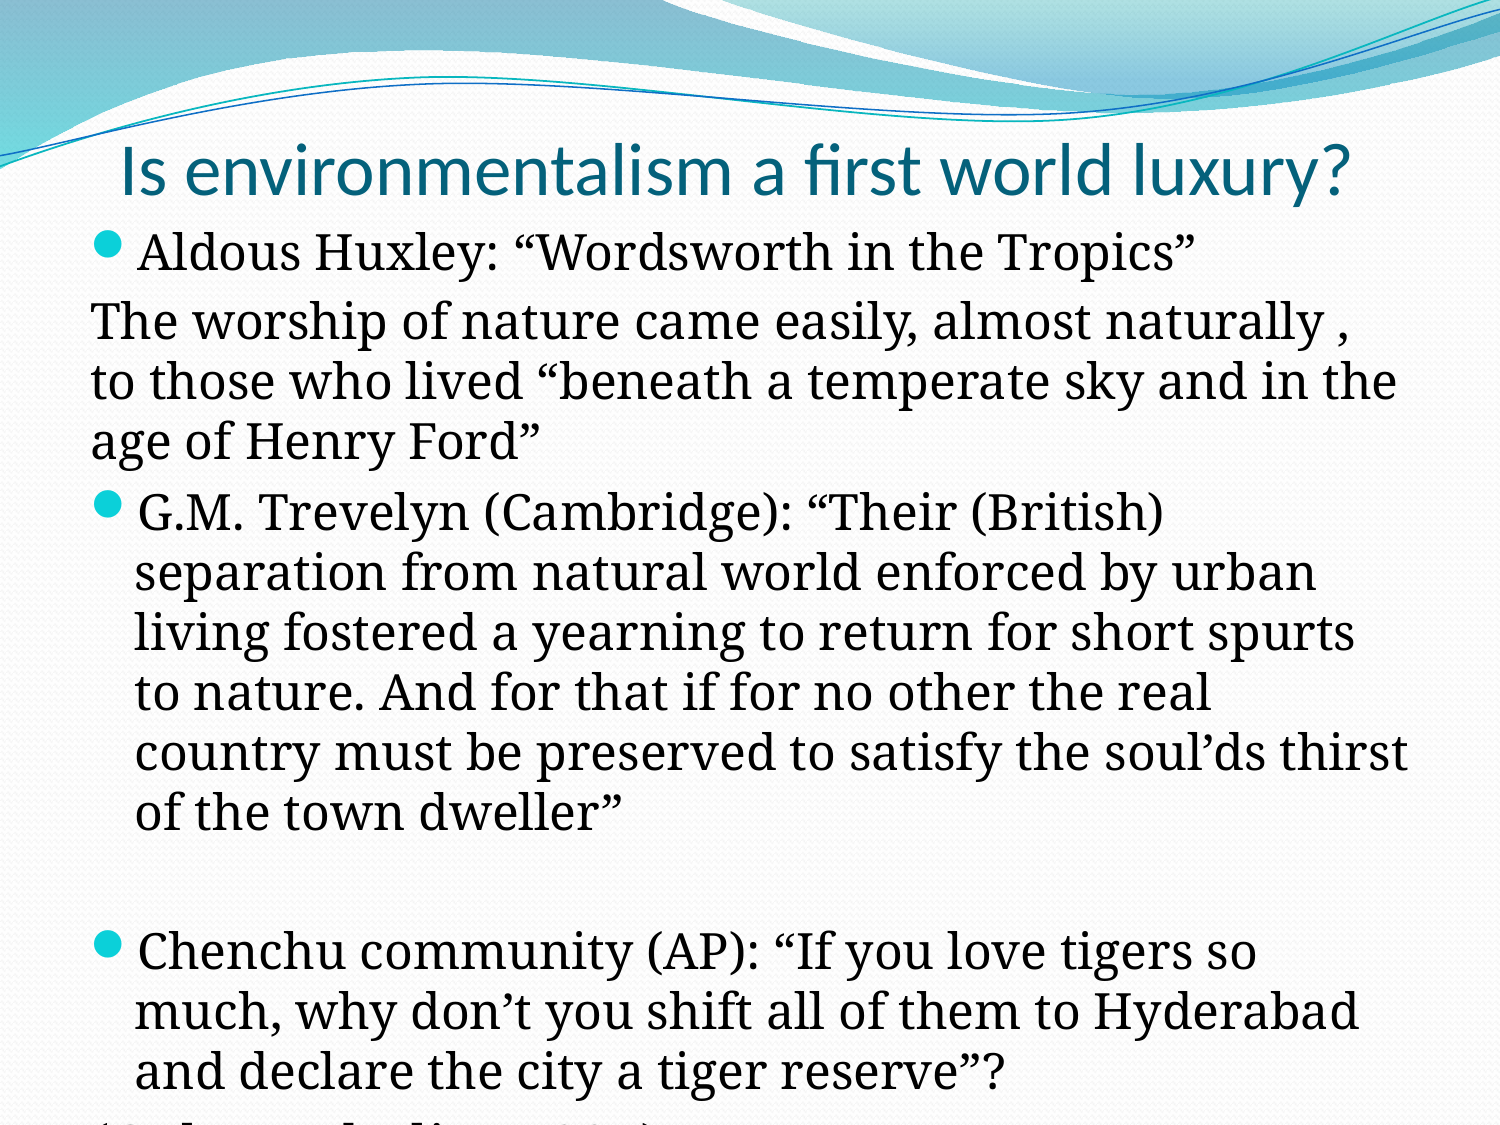

# Is environmentalism a first world luxury?
Aldous Huxley: “Wordsworth in the Tropics”
The worship of nature came easily, almost naturally , to those who lived “beneath a temperate sky and in the age of Henry Ford”
G.M. Trevelyn (Cambridge): “Their (British) separation from natural world enforced by urban living fostered a yearning to return for short spurts to nature. And for that if for no other the real country must be preserved to satisfy the soul’ds thirst of the town dweller”

Chenchu community (AP): “If you love tigers so much, why don’t you shift all of them to Hyderabad and declare the city a tiger reserve”?
(Guha and Alier, 1997)